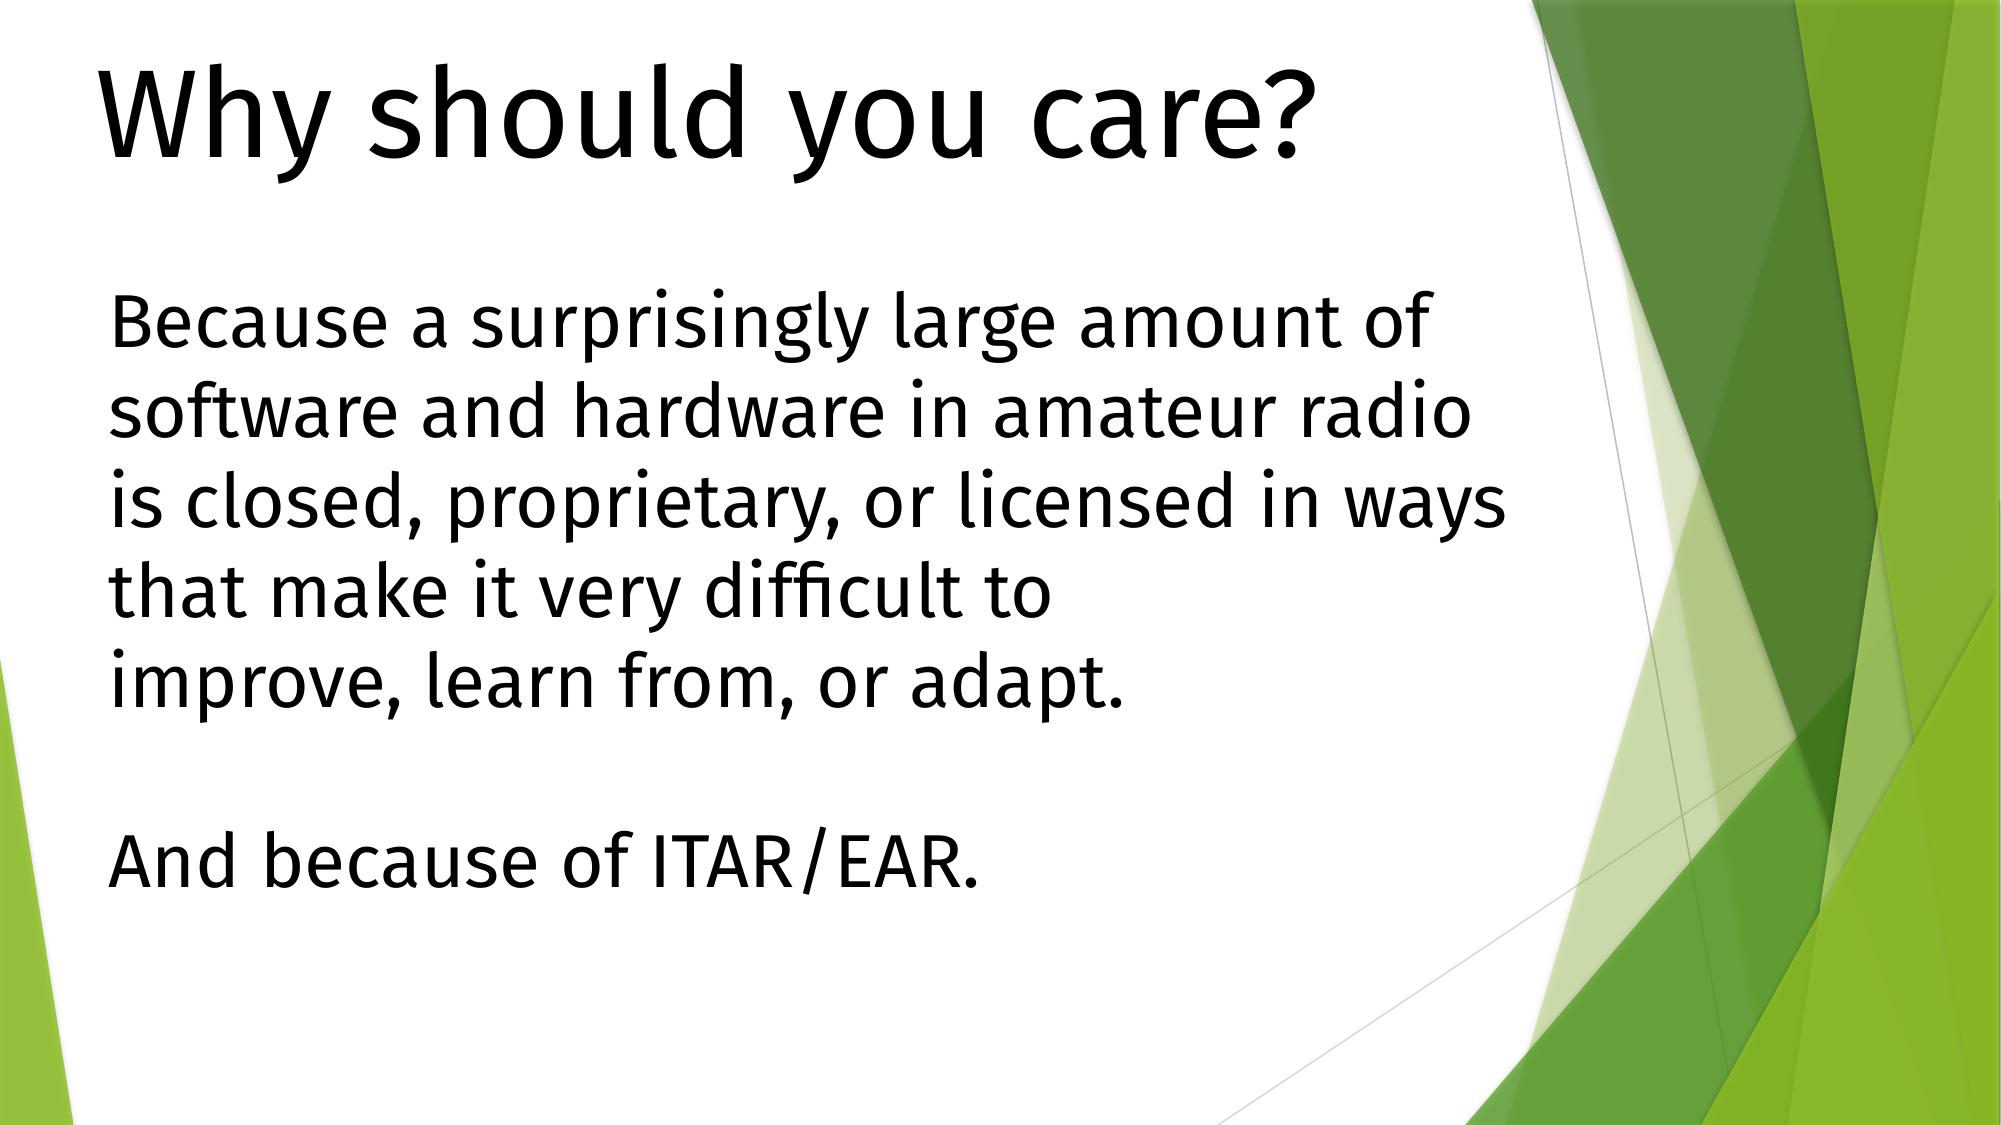

Why should you care?
Because a surprisingly large amount of
software and hardware in amateur radio
is closed, proprietary, or licensed in ways
that make it very difficult to
improve, learn from, or adapt. 
And because of ITAR/EAR.